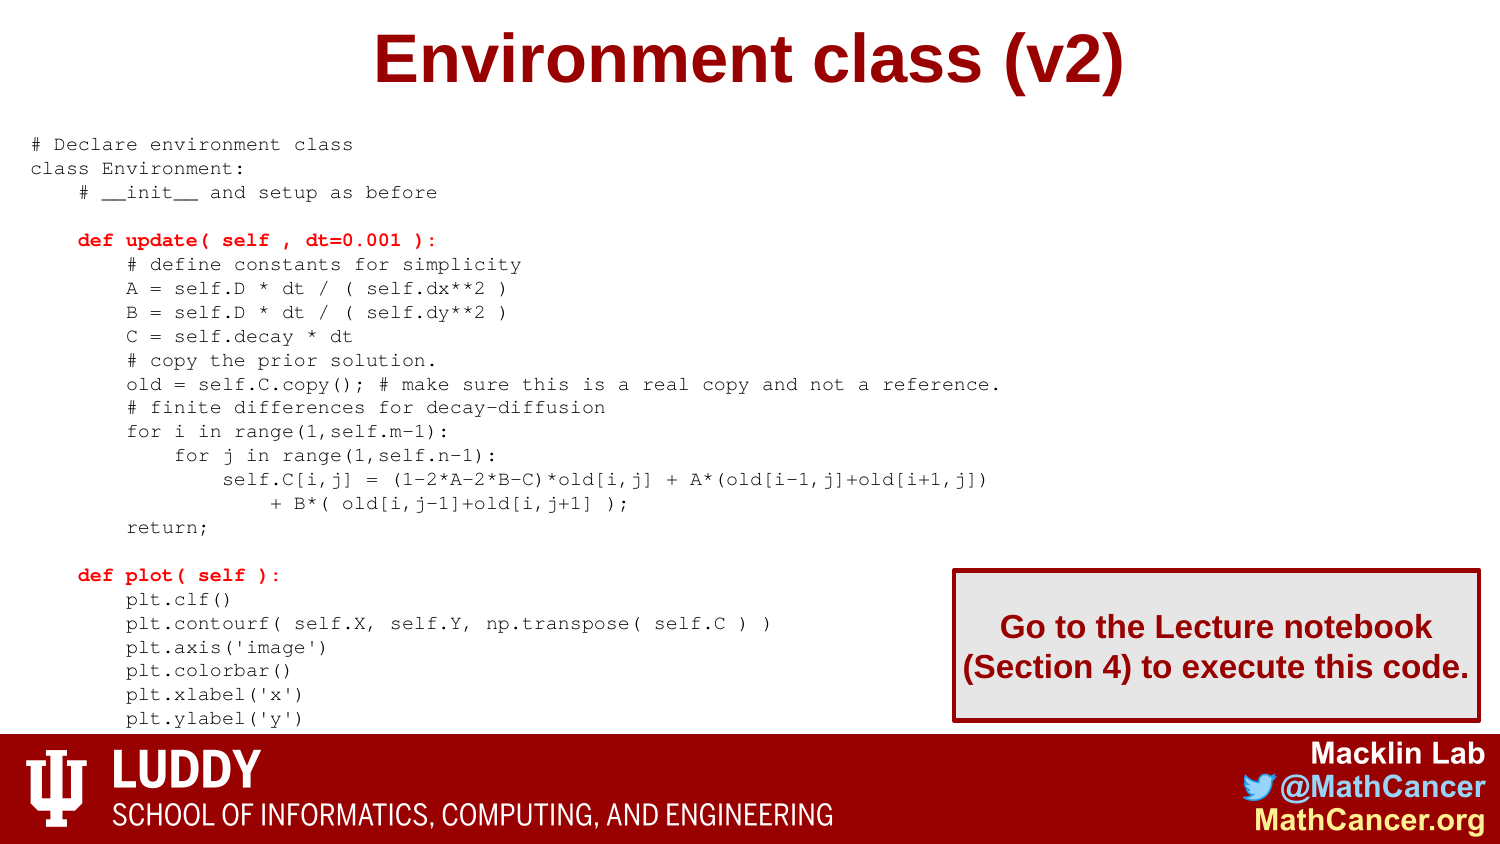

# Environment class (v2)
# Declare environment class
class Environment:
    # __init__ and setup as before

    def update( self , dt=0.001 ):
        # define constants for simplicity
        A = self.D * dt / ( self.dx**2 )
        B = self.D * dt / ( self.dy**2 )
        C = self.decay * dt
        # copy the prior solution.
        old = self.C.copy(); # make sure this is a real copy and not a reference.
        # finite differences for decay-diffusion
        for i in range(1,self.m-1):
            for j in range(1,self.n-1):
                self.C[i,j] = (1-2*A-2*B-C)*old[i,j] + A*(old[i-1,j]+old[i+1,j])
                    + B*( old[i,j-1]+old[i,j+1] );
        return;

    def plot( self ):
        plt.clf()
        plt.contourf( self.X, self.Y, np.transpose( self.C ) )
        plt.axis('image')
        plt.colorbar()
        plt.xlabel('x')
        plt.ylabel('y')
Go to the Lecture notebook (Section 4) to execute this code.